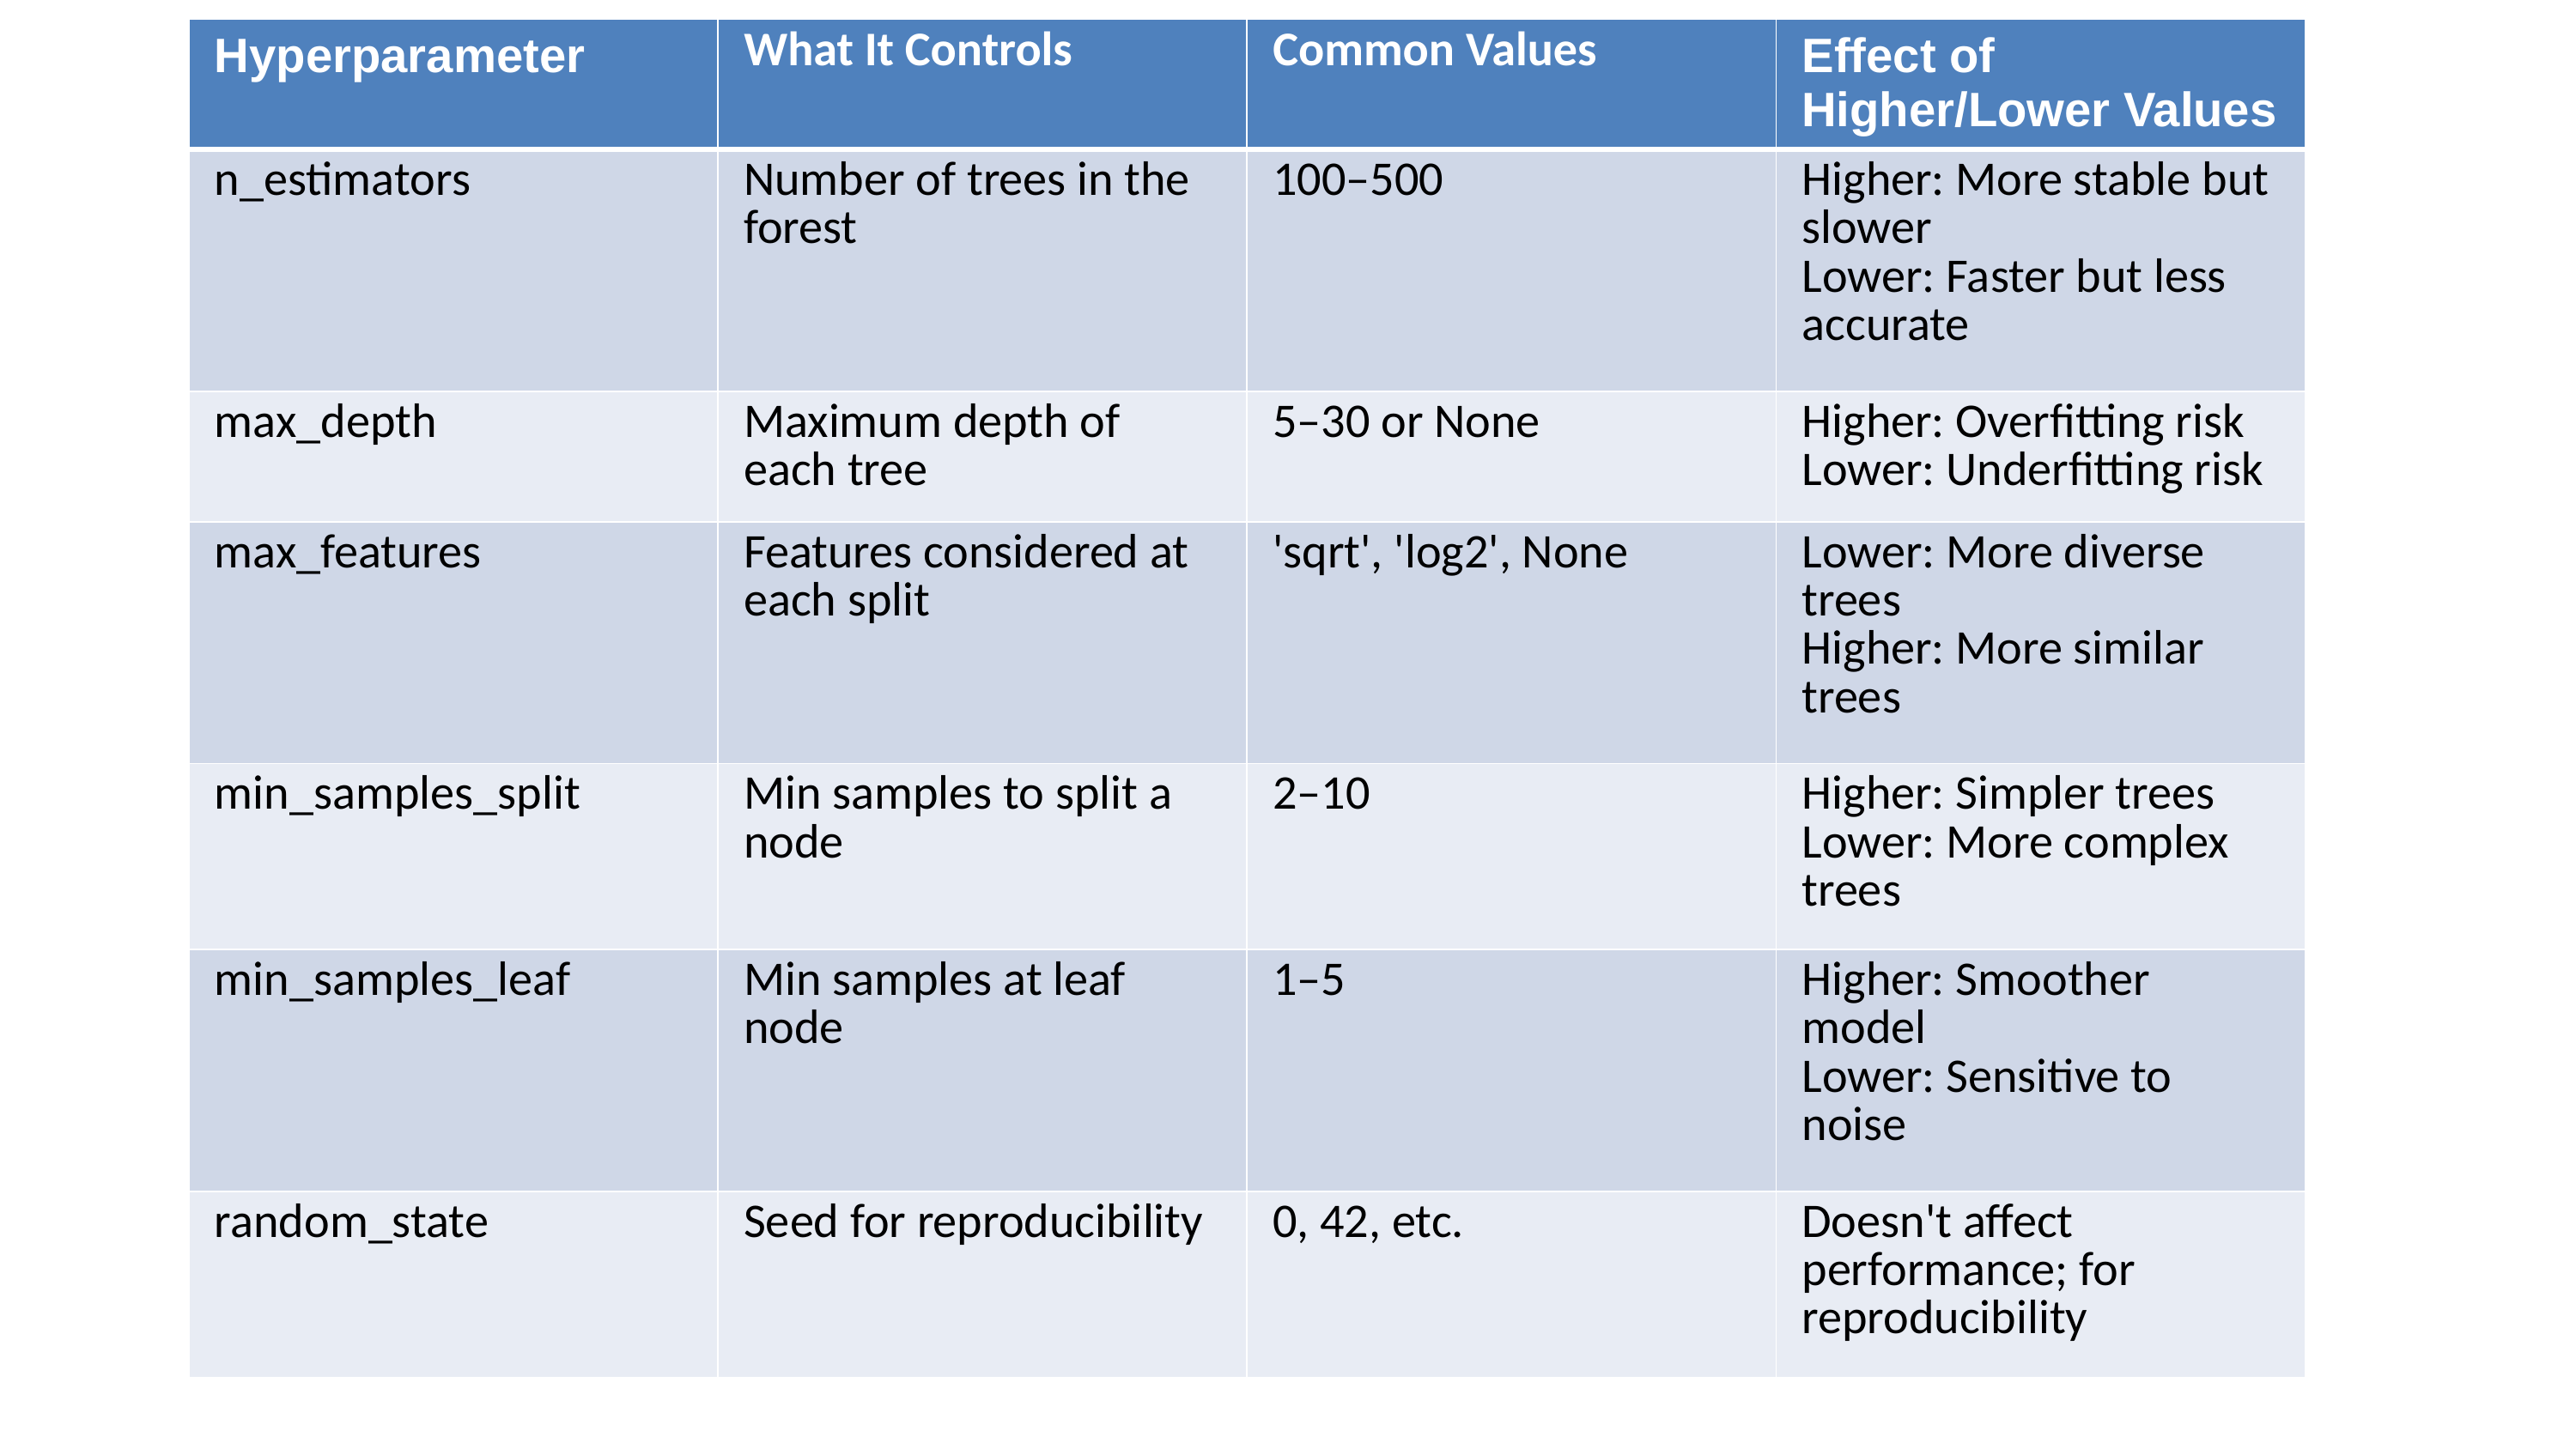

| Hyperparameter | What It Controls | Common Values | Effect of Higher/Lower Values |
| --- | --- | --- | --- |
| n\_estimators | Number of trees in the forest | 100–500 | Higher: More stable but slower Lower: Faster but less accurate |
| max\_depth | Maximum depth of each tree | 5–30 or None | Higher: Overfitting risk Lower: Underfitting risk |
| max\_features | Features considered at each split | 'sqrt', 'log2', None | Lower: More diverse trees Higher: More similar trees |
| min\_samples\_split | Min samples to split a node | 2–10 | Higher: Simpler trees Lower: More complex trees |
| min\_samples\_leaf | Min samples at leaf node | 1–5 | Higher: Smoother model Lower: Sensitive to noise |
| random\_state | Seed for reproducibility | 0, 42, etc. | Doesn't affect performance; for reproducibility |